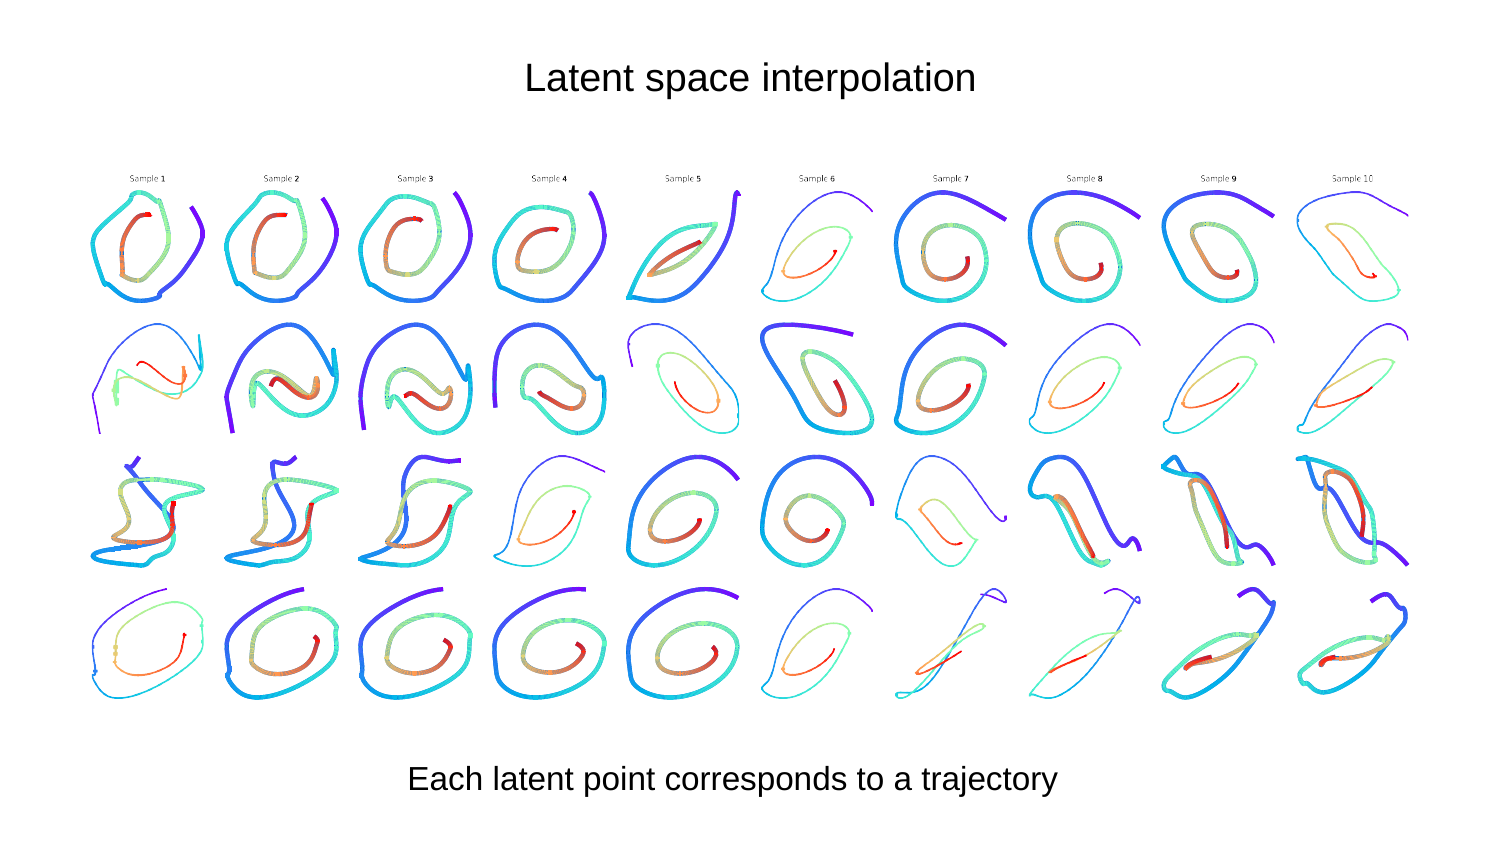

# Latent space interpolation

Each latent point corresponds to a trajectory